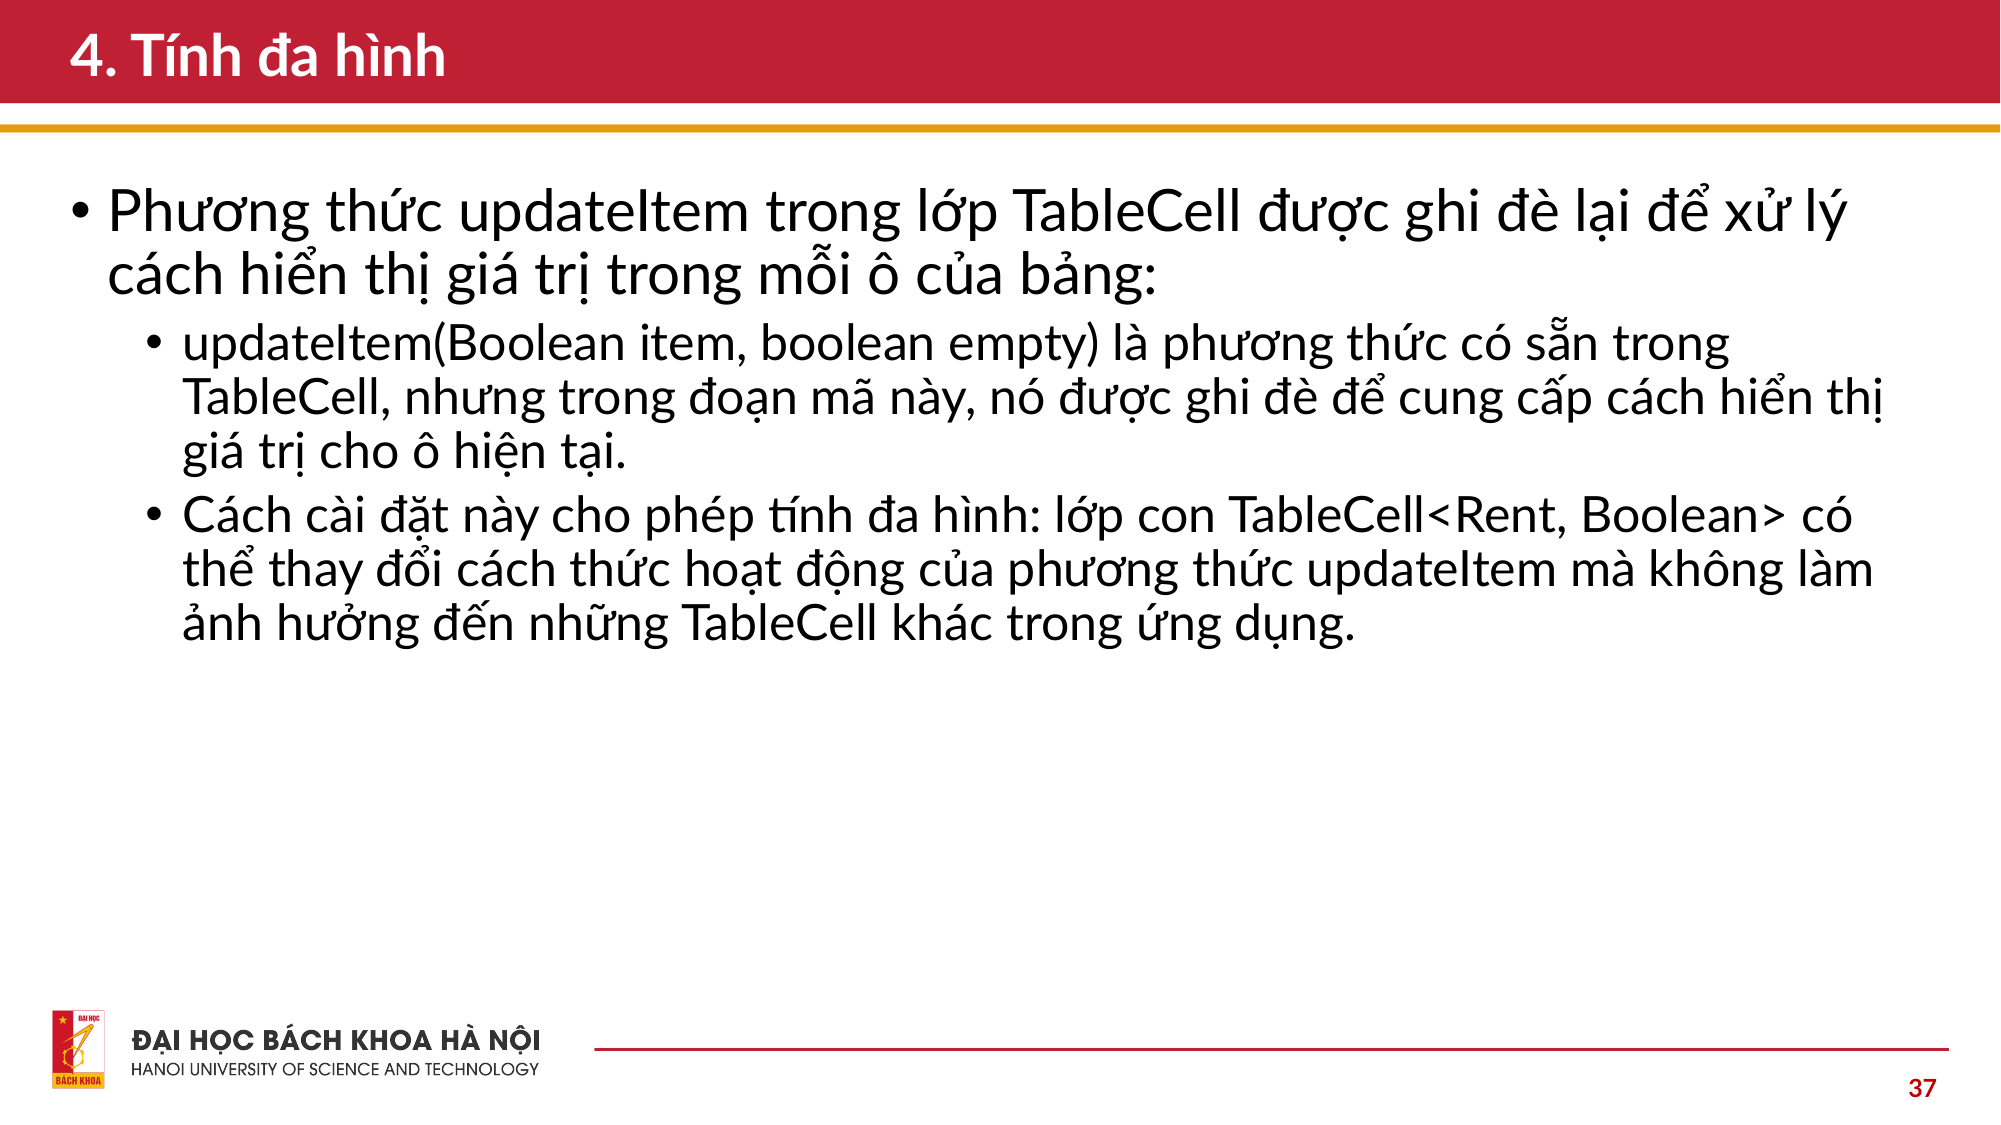

# 4. Tính đa hình
Phương thức updateItem trong lớp TableCell được ghi đè lại để xử lý cách hiển thị giá trị trong mỗi ô của bảng:
updateItem(Boolean item, boolean empty) là phương thức có sẵn trong TableCell, nhưng trong đoạn mã này, nó được ghi đè để cung cấp cách hiển thị giá trị cho ô hiện tại.
Cách cài đặt này cho phép tính đa hình: lớp con TableCell<Rent, Boolean> có thể thay đổi cách thức hoạt động của phương thức updateItem mà không làm ảnh hưởng đến những TableCell khác trong ứng dụng.

37